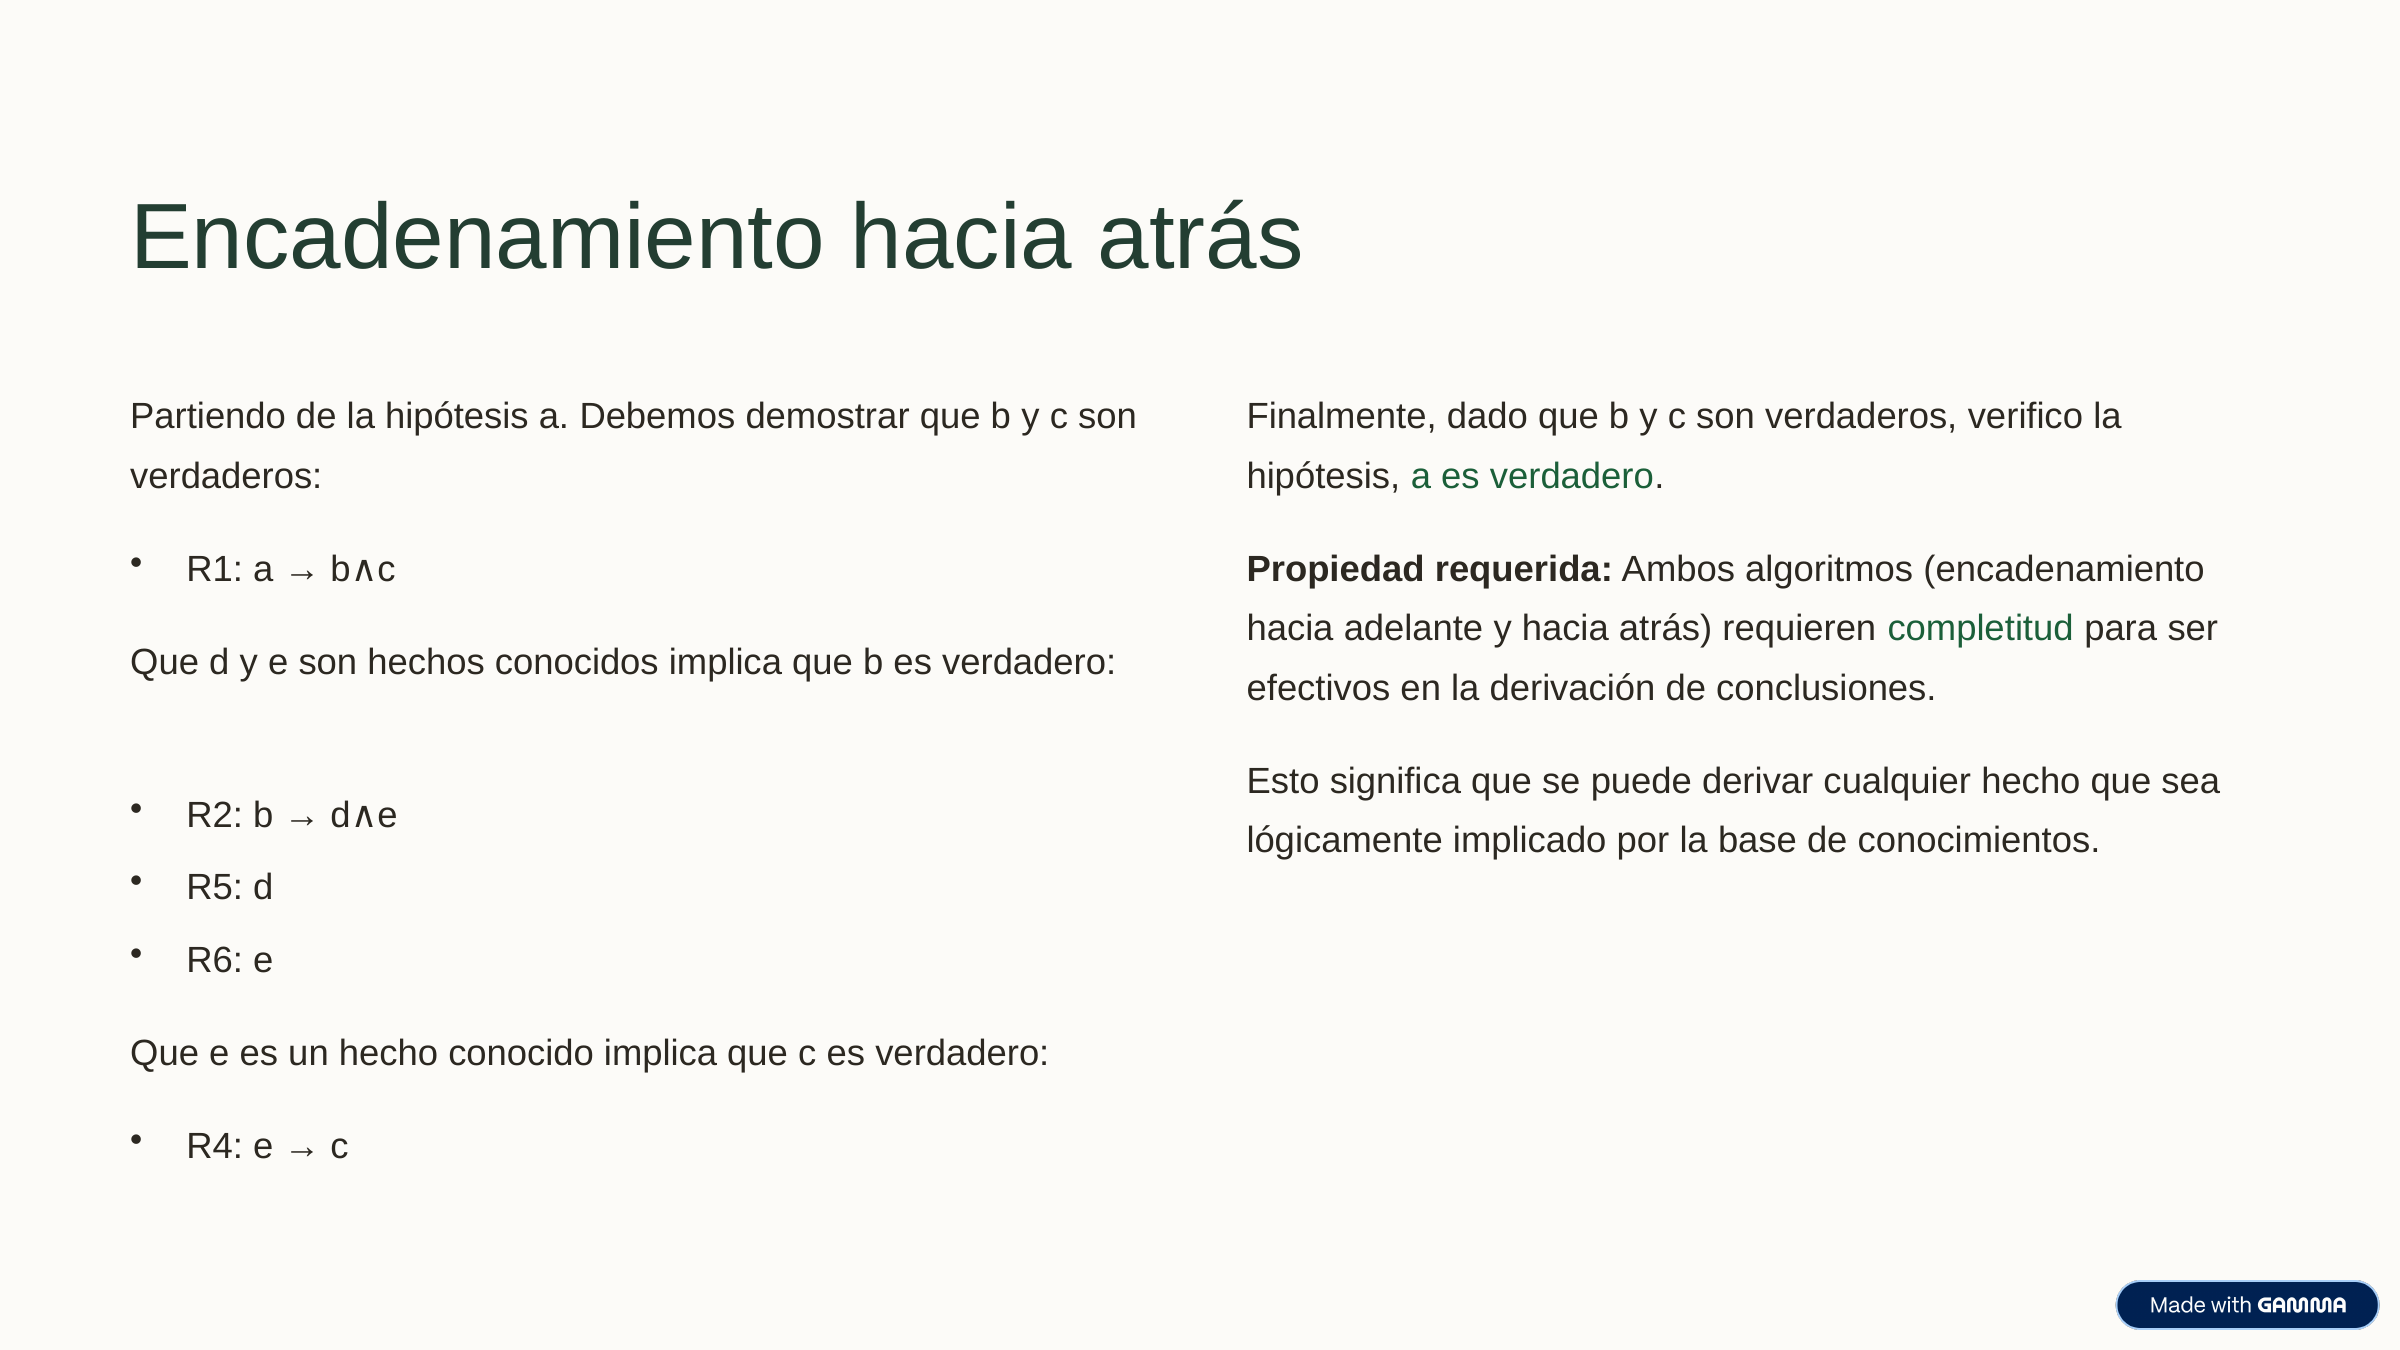

Encadenamiento hacia atrás
Partiendo de la hipótesis a. Debemos demostrar que b y c son verdaderos:
Finalmente, dado que b y c son verdaderos, verifico la hipótesis, a es verdadero.
R1: a → b∧c
Propiedad requerida: Ambos algoritmos (encadenamiento hacia adelante y hacia atrás) requieren completitud para ser efectivos en la derivación de conclusiones.
Que d y e son hechos conocidos implica que b es verdadero:
Esto significa que se puede derivar cualquier hecho que sea lógicamente implicado por la base de conocimientos.
R2: b → d∧e
R5: d
R6: e
Que e es un hecho conocido implica que c es verdadero:
R4: e → c